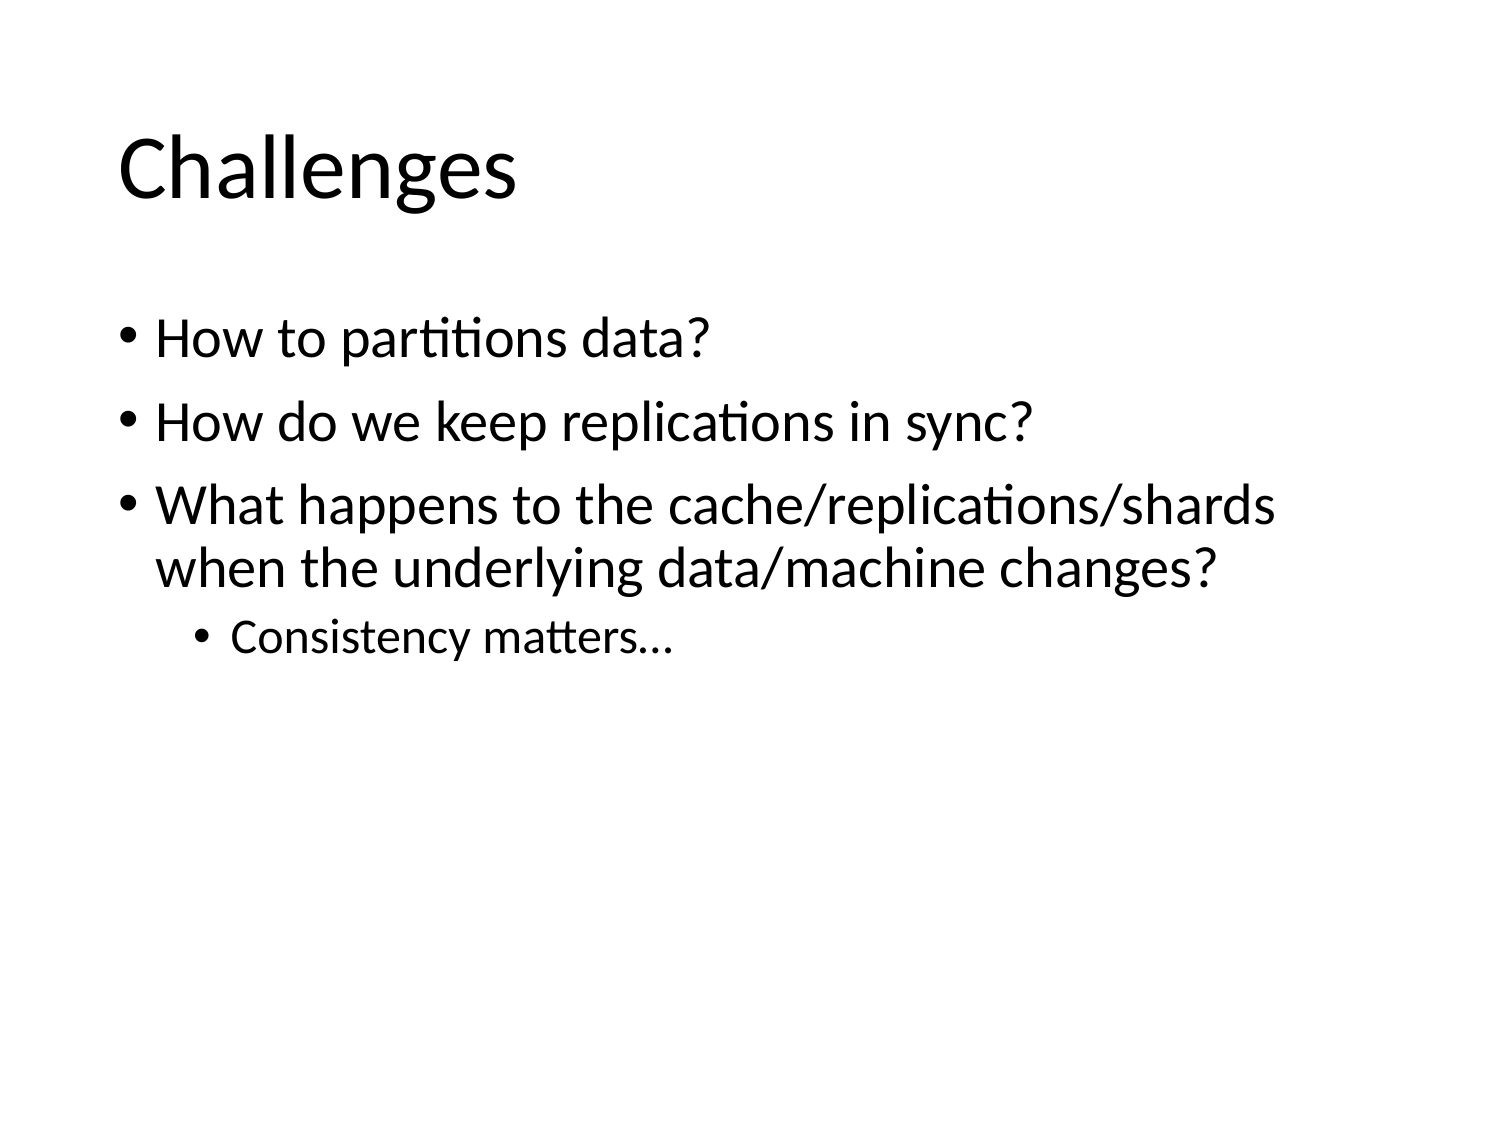

# Challenges
How to partitions data?
How do we keep replications in sync?
What happens to the cache/replications/shards when the underlying data/machine changes?
Consistency matters…